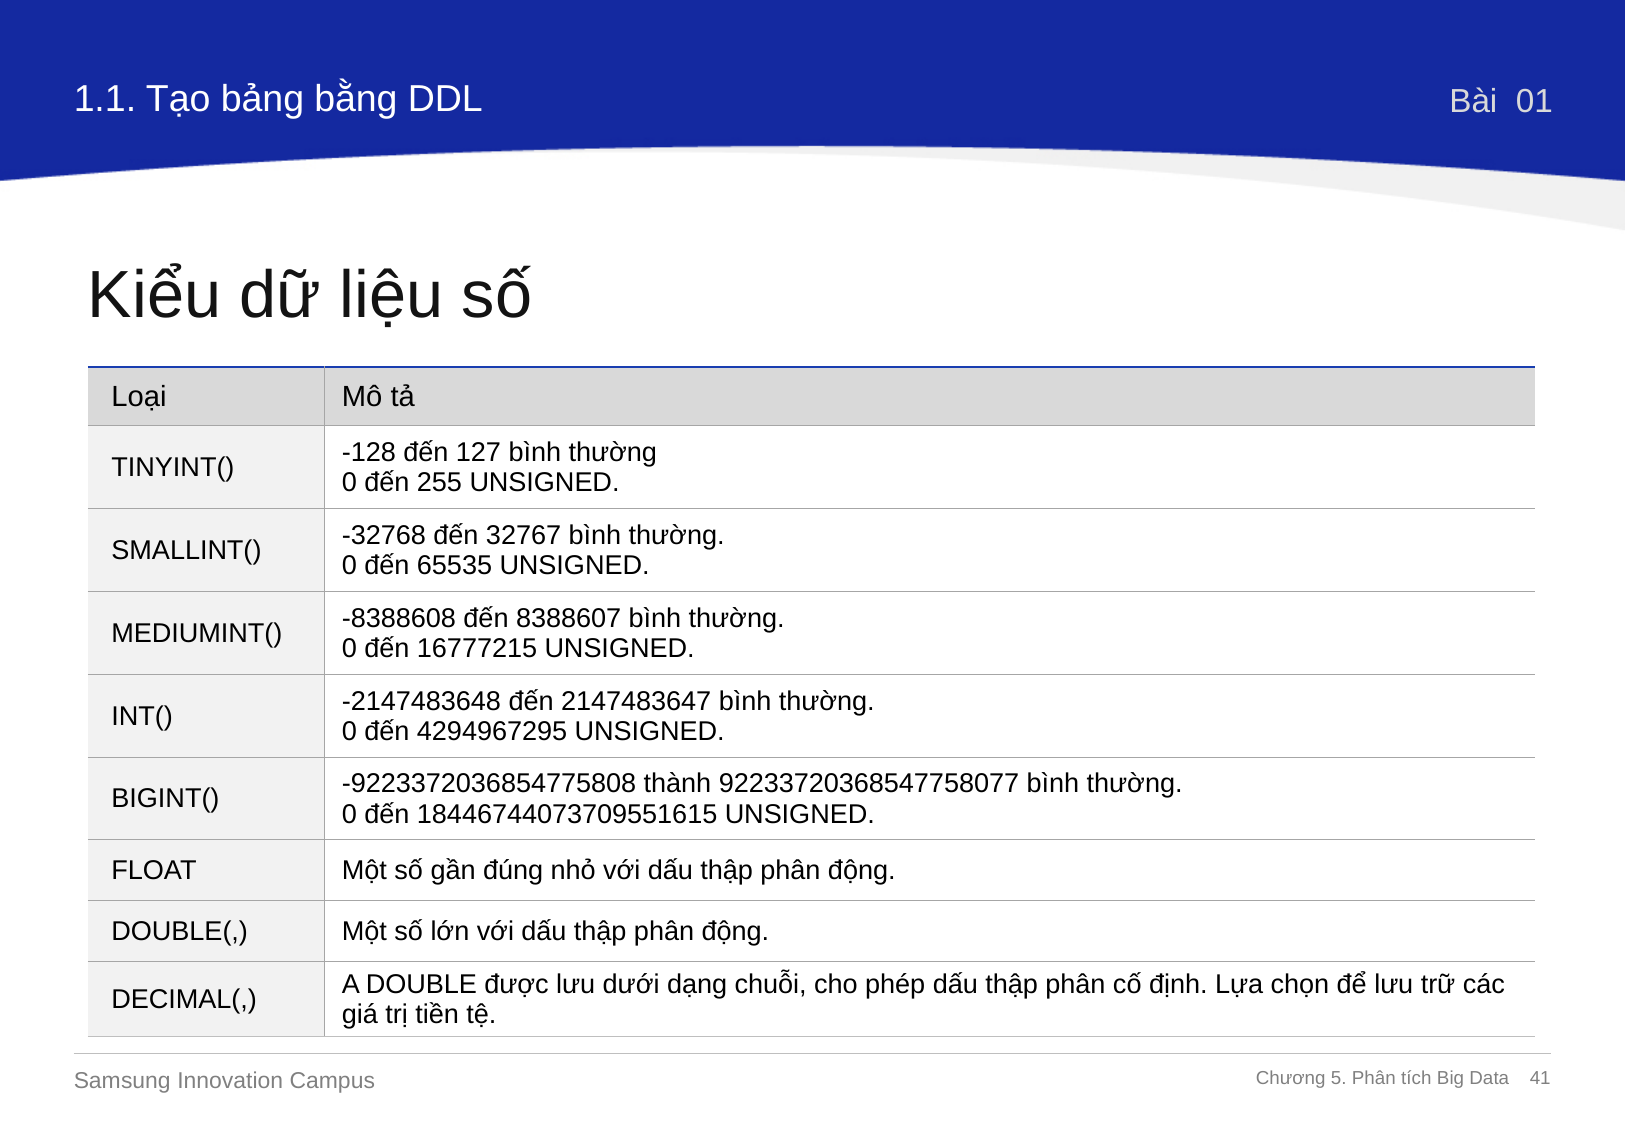

1.1. Tạo bảng bằng DDL
Bài  01
Kiểu dữ liệu số
| Loại | Mô tả |
| --- | --- |
| TINYINT() | -128 đến 127 bình thường 0 đến 255 UNSIGNED. |
| SMALLINT() | -32768 đến 32767 bình thường. 0 đến 65535 UNSIGNED. |
| MEDIUMINT() | -8388608 đến 8388607 bình thường. 0 đến 16777215 UNSIGNED. |
| INT() | -2147483648 đến 2147483647 bình thường. 0 đến 4294967295 UNSIGNED. |
| BIGINT() | -9223372036854775808 thành 92233720368547758077 bình thường. 0 đến 18446744073709551615 UNSIGNED. |
| FLOAT | Một số gần đúng nhỏ với dấu thập phân động. |
| DOUBLE(,) | Một số lớn với dấu thập phân động. |
| DECIMAL(,) | A DOUBLE được lưu dưới dạng chuỗi, cho phép dấu thập phân cố định. Lựa chọn để lưu trữ các giá trị tiền tệ. |